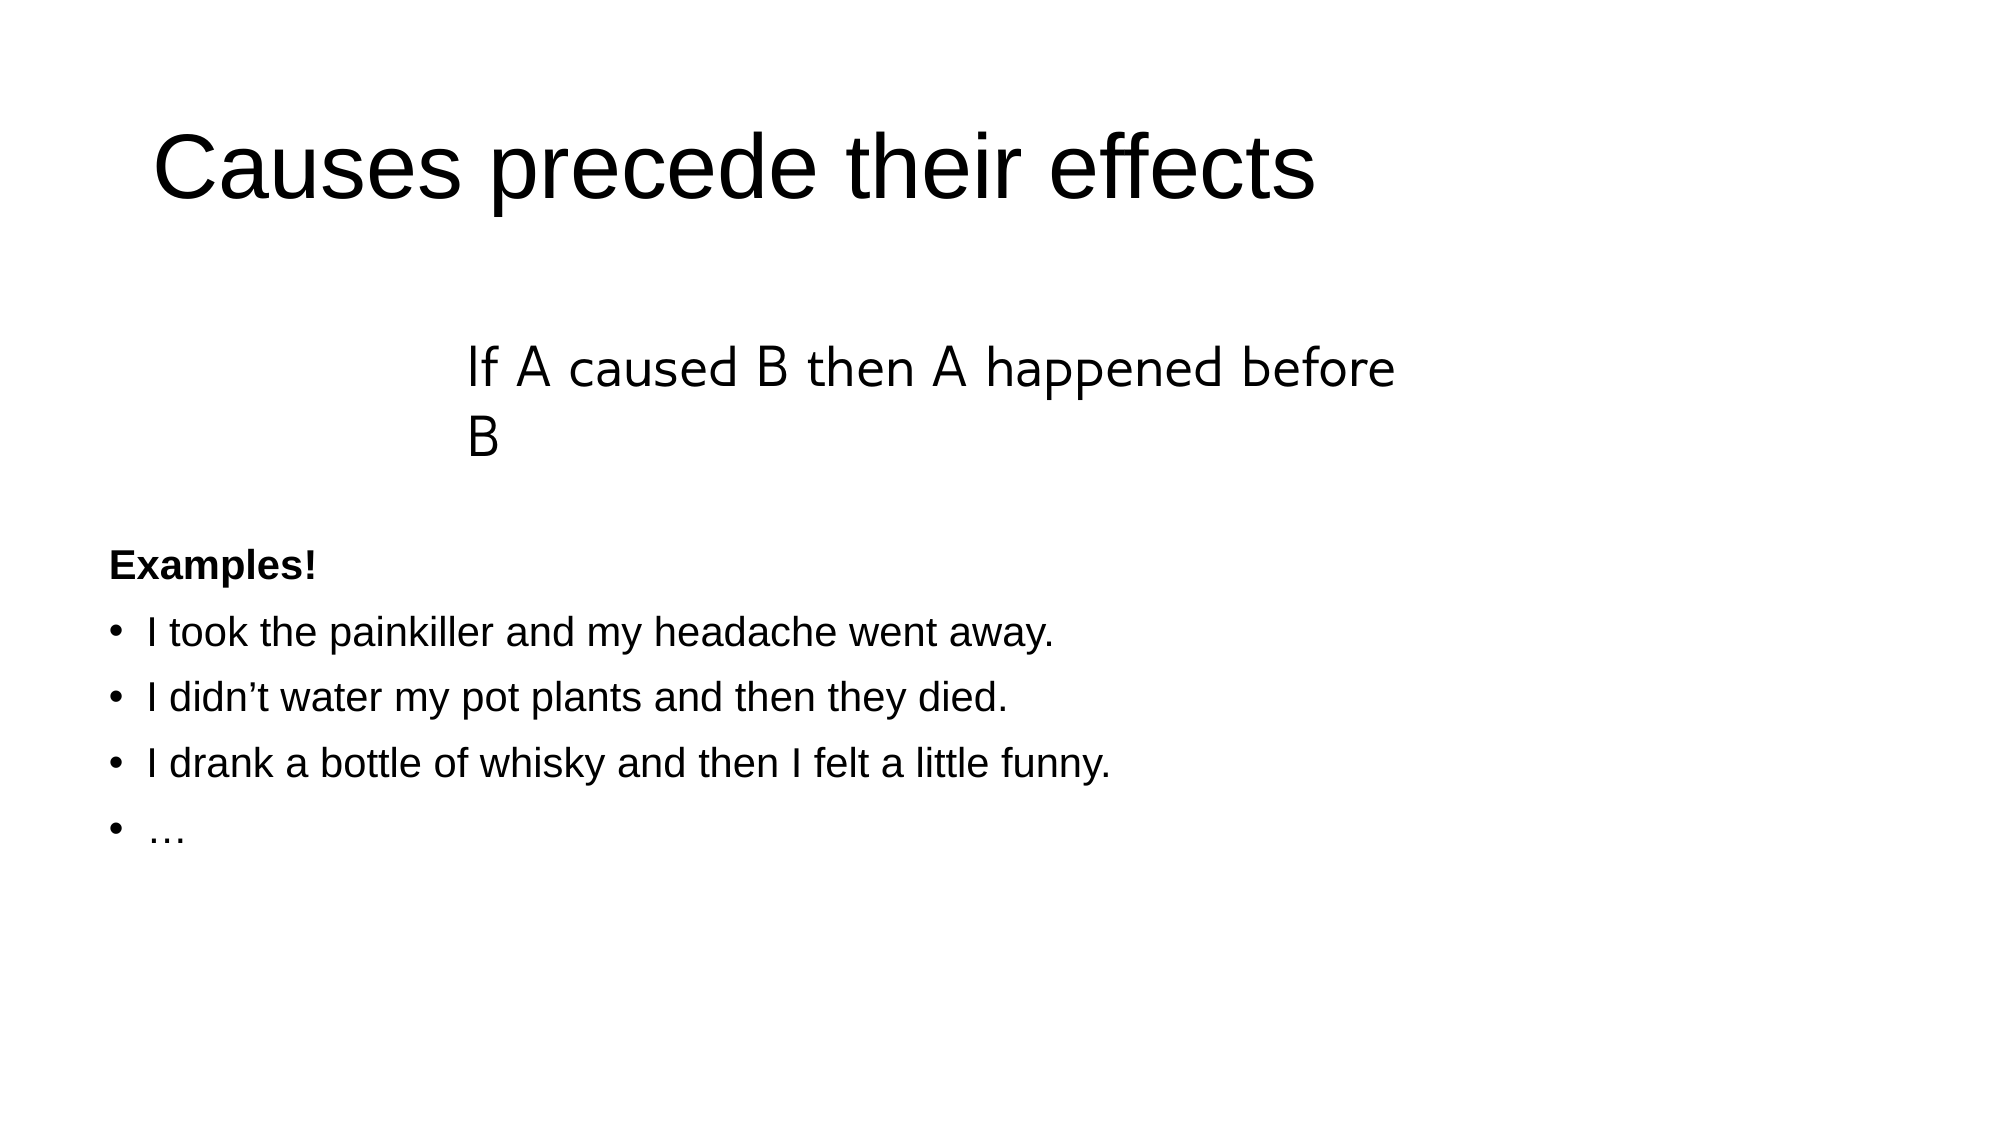

# Causes precede their effects
If A caused B then A happened before B
Examples!
I took the painkiller and my headache went away.
I didn’t water my pot plants and then they died.
I drank a bottle of whisky and then I felt a little funny.
…